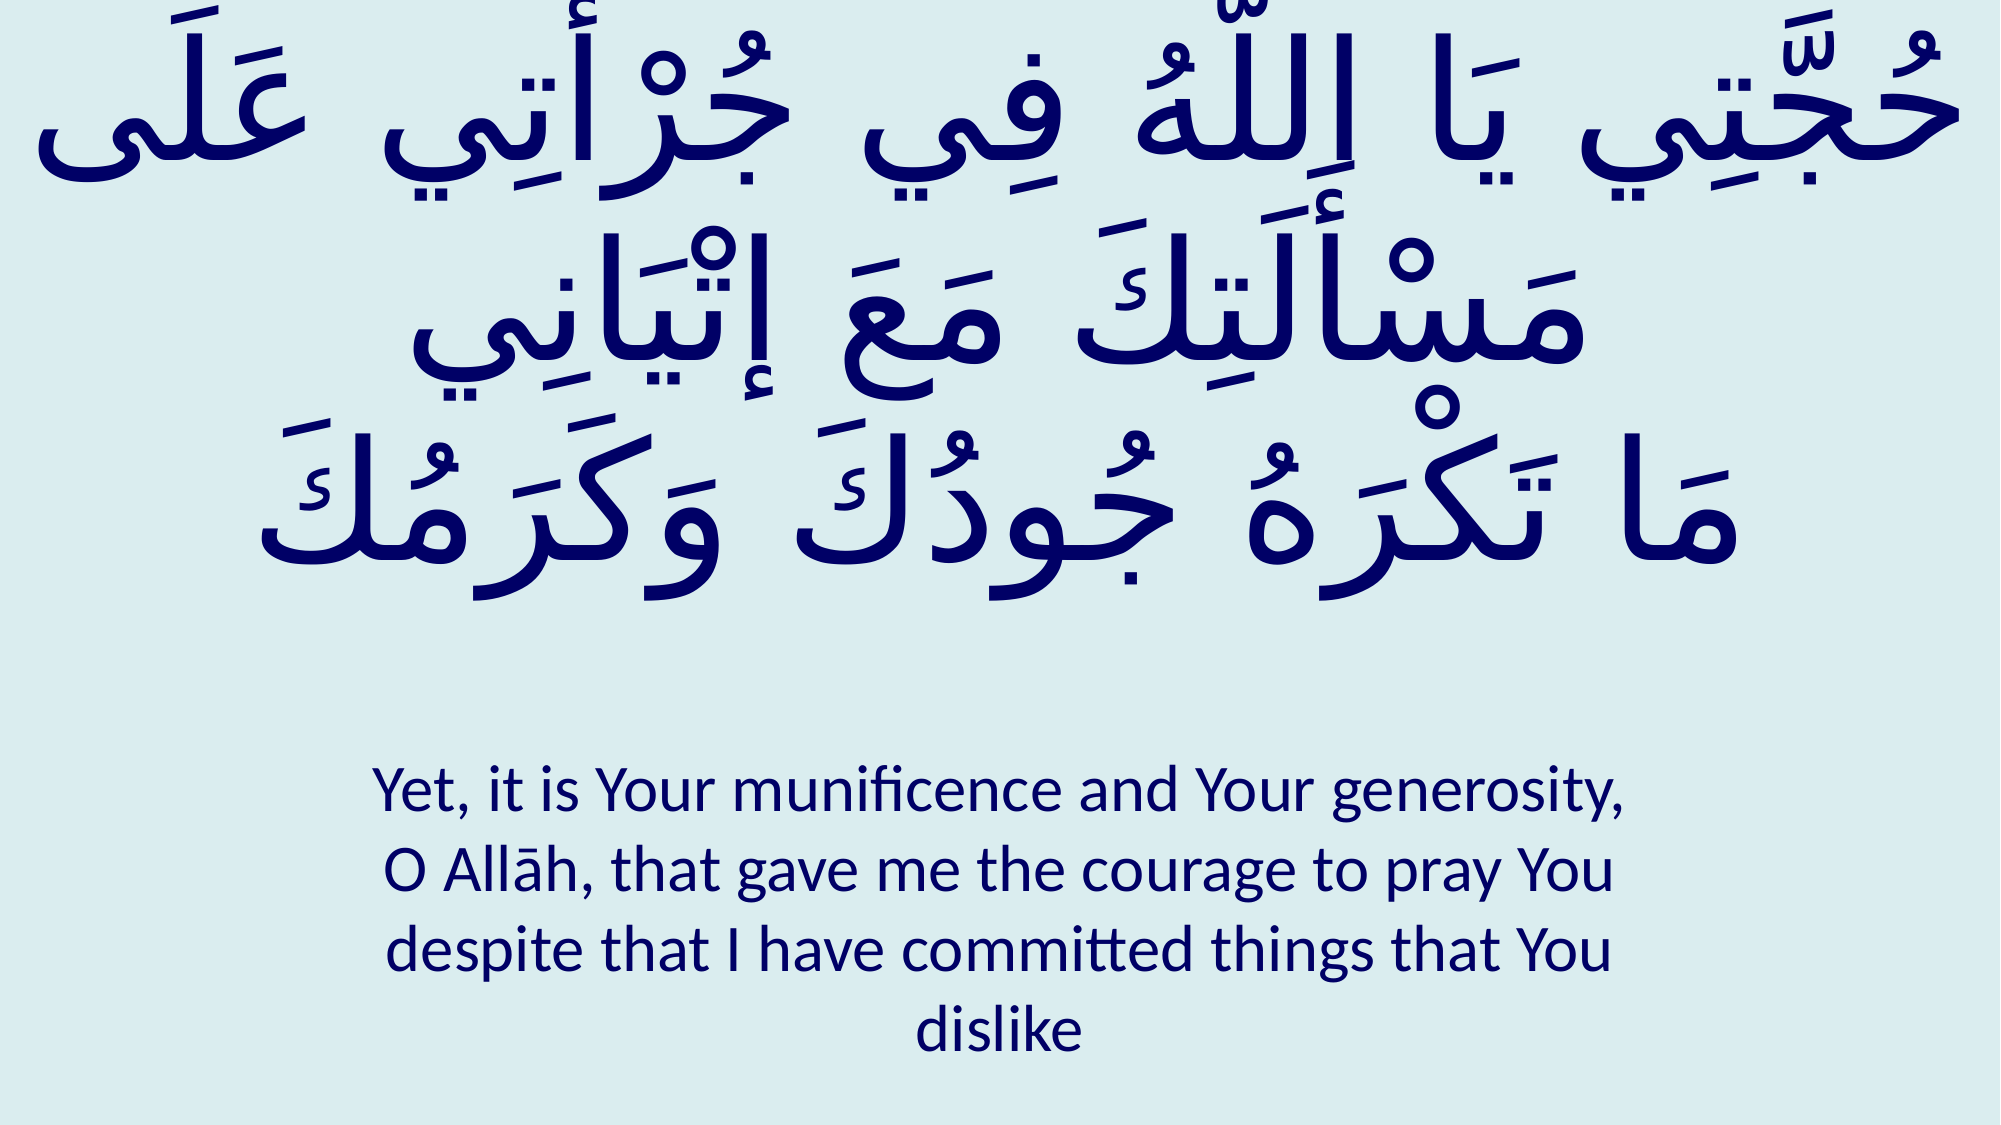

# حُجَّتِي يَا اللّهُ فِي جُرْأَتِي عَلَى مَسْأَلَتِكَ مَعَ إتْيَانِي مَا تَكْرَهُ جُودُكَ وَكَرَمُكَ
Yet, it is Your munificence and Your generosity, O Allāh, that gave me the courage to pray You despite that I have committed things that You dislike